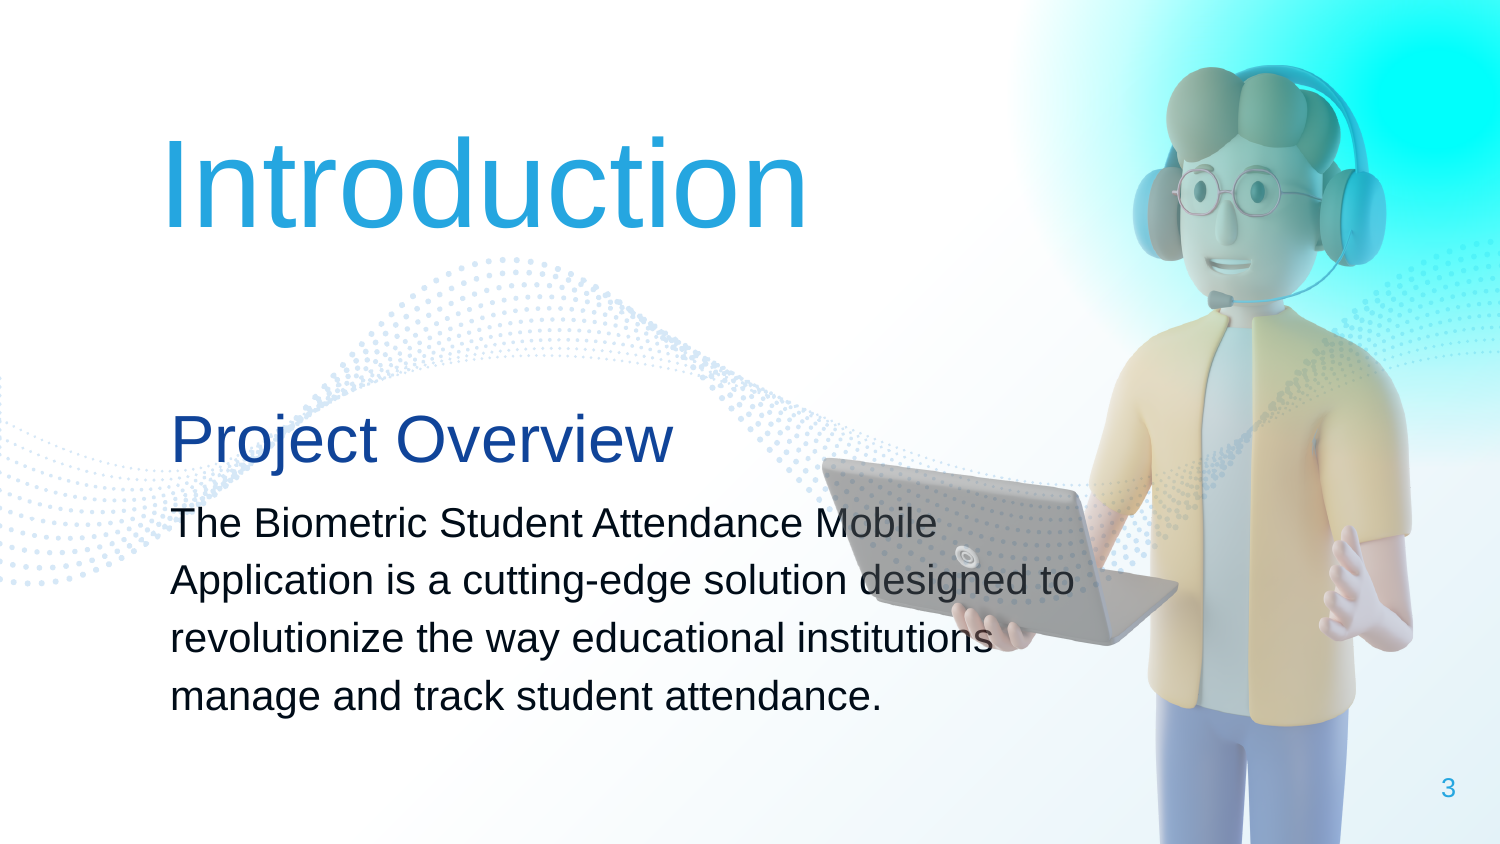

Introduction
Project Overview
The Biometric Student Attendance Mobile Application is a cutting-edge solution designed to revolutionize the way educational institutions manage and track student attendance.
3